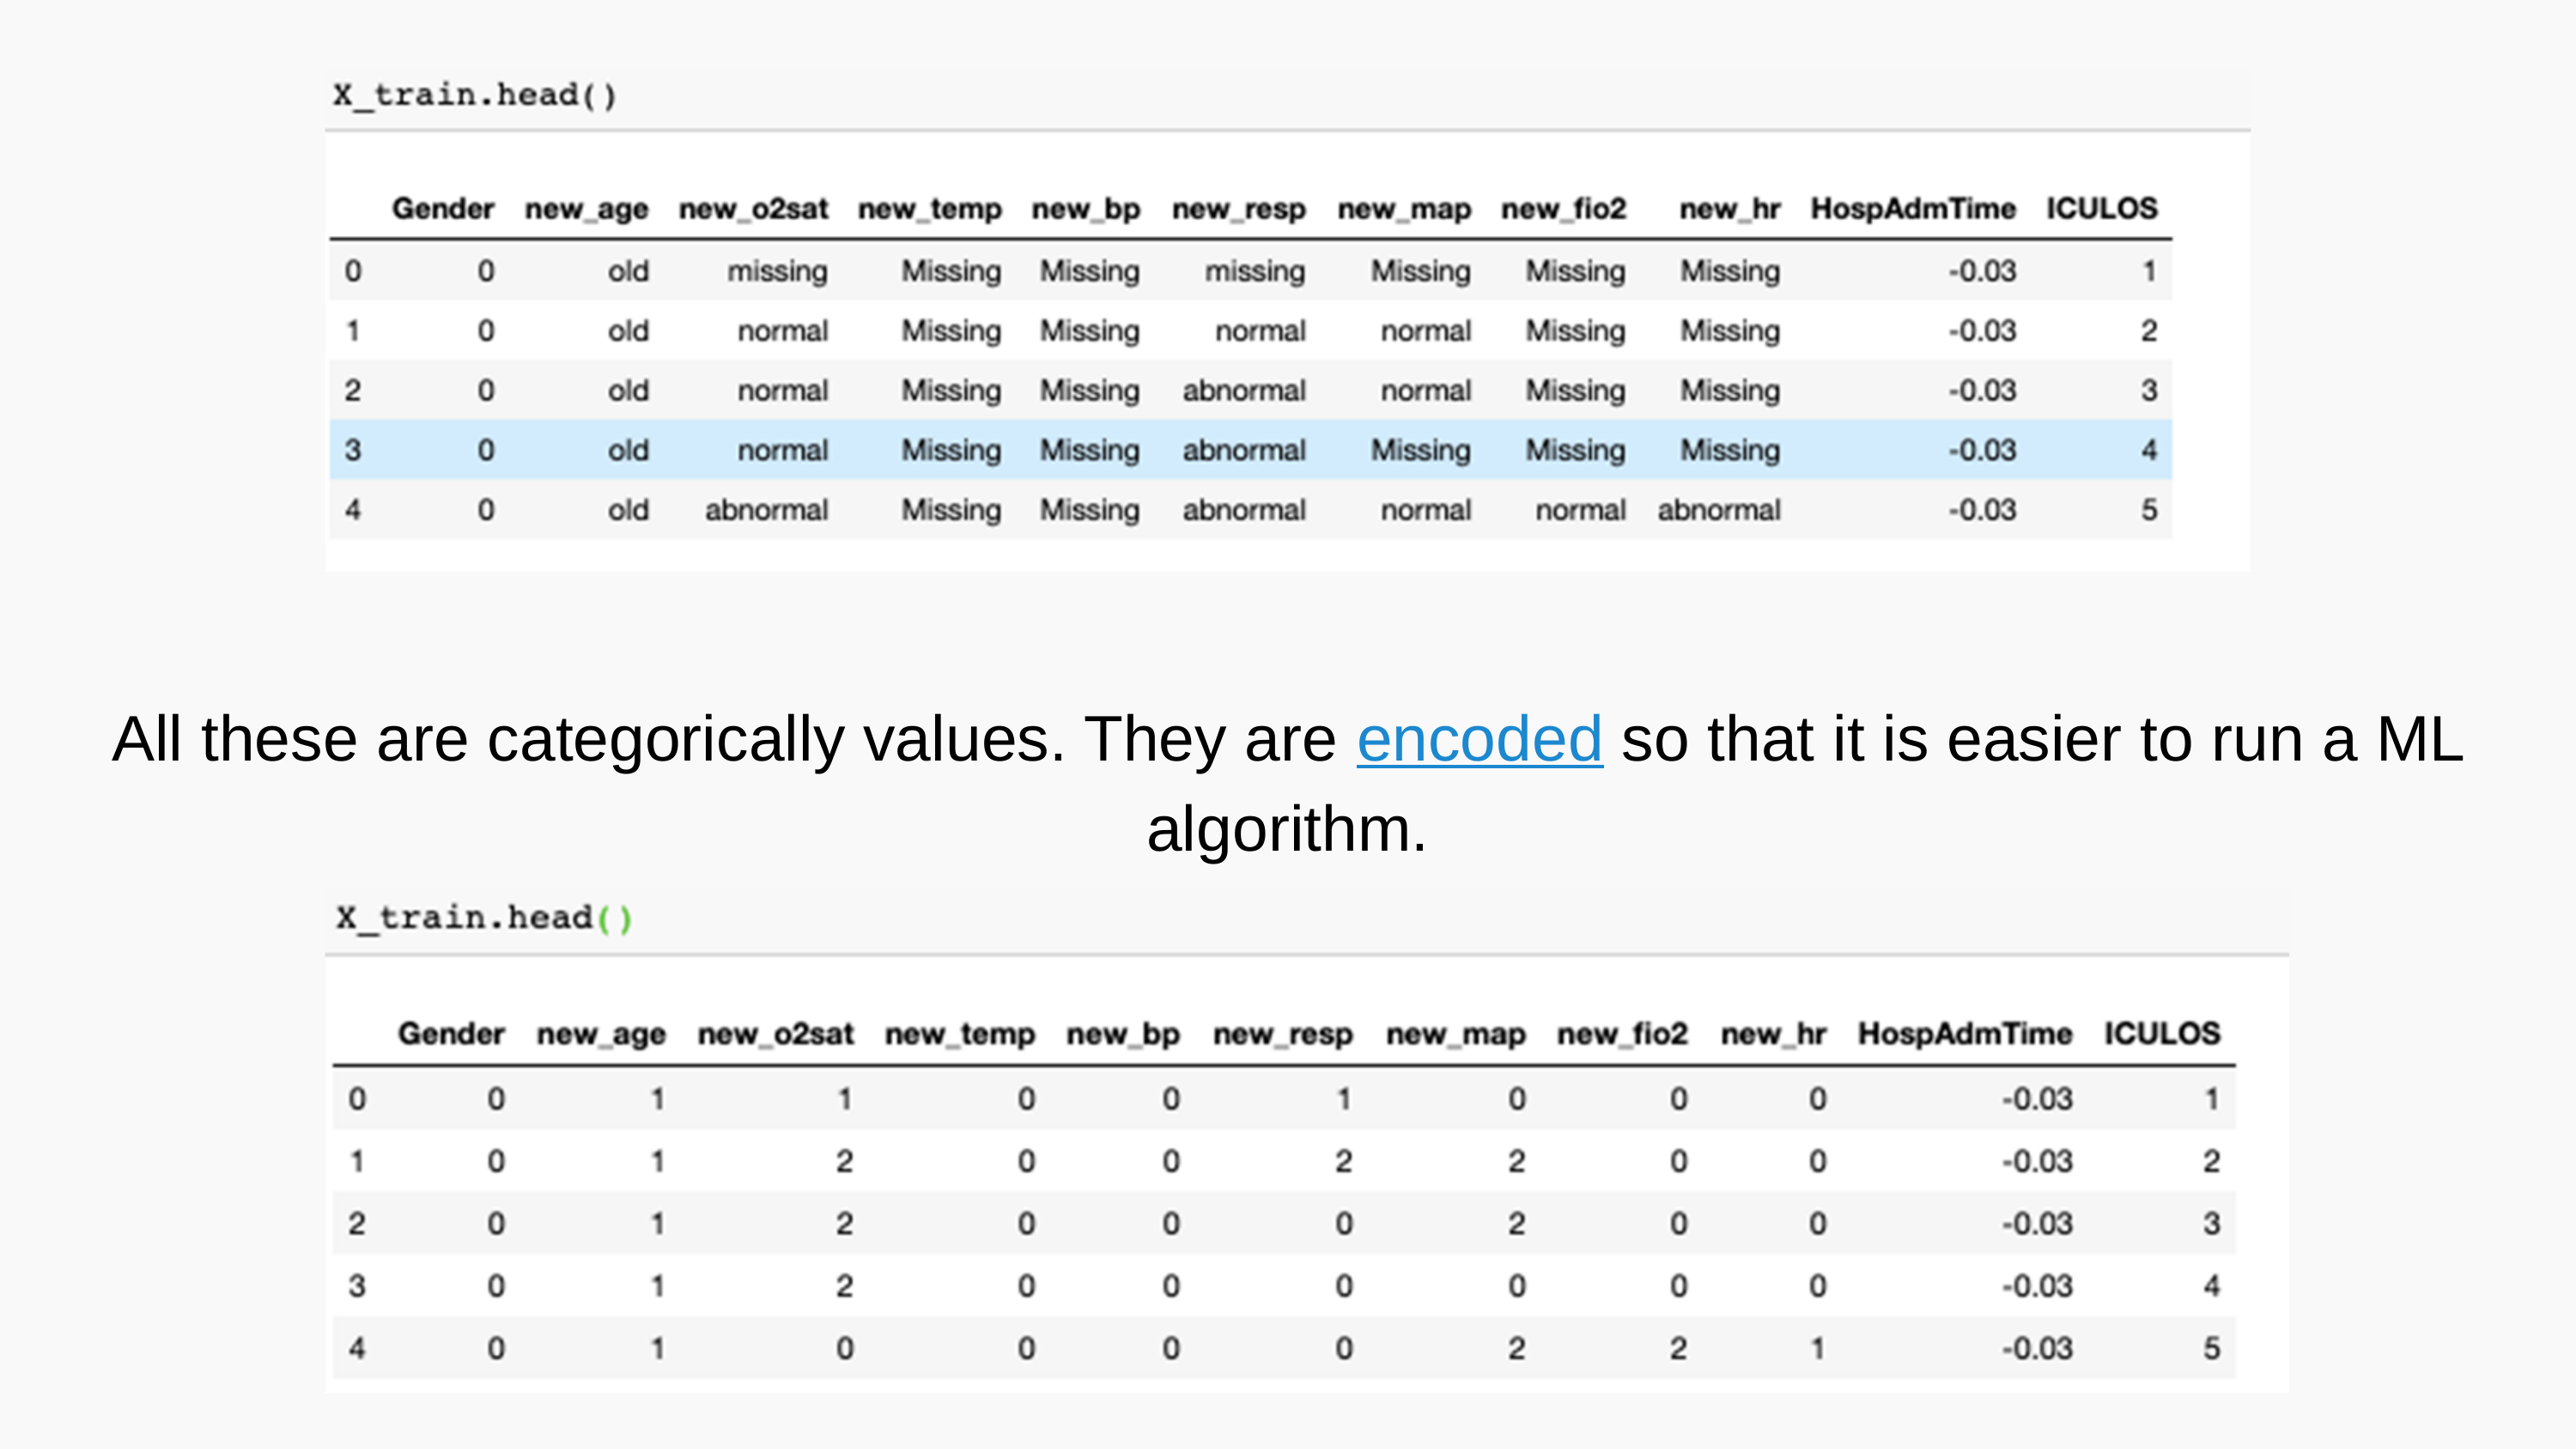

All these are categorically values. They are encoded so that it is easier to run a ML algorithm.